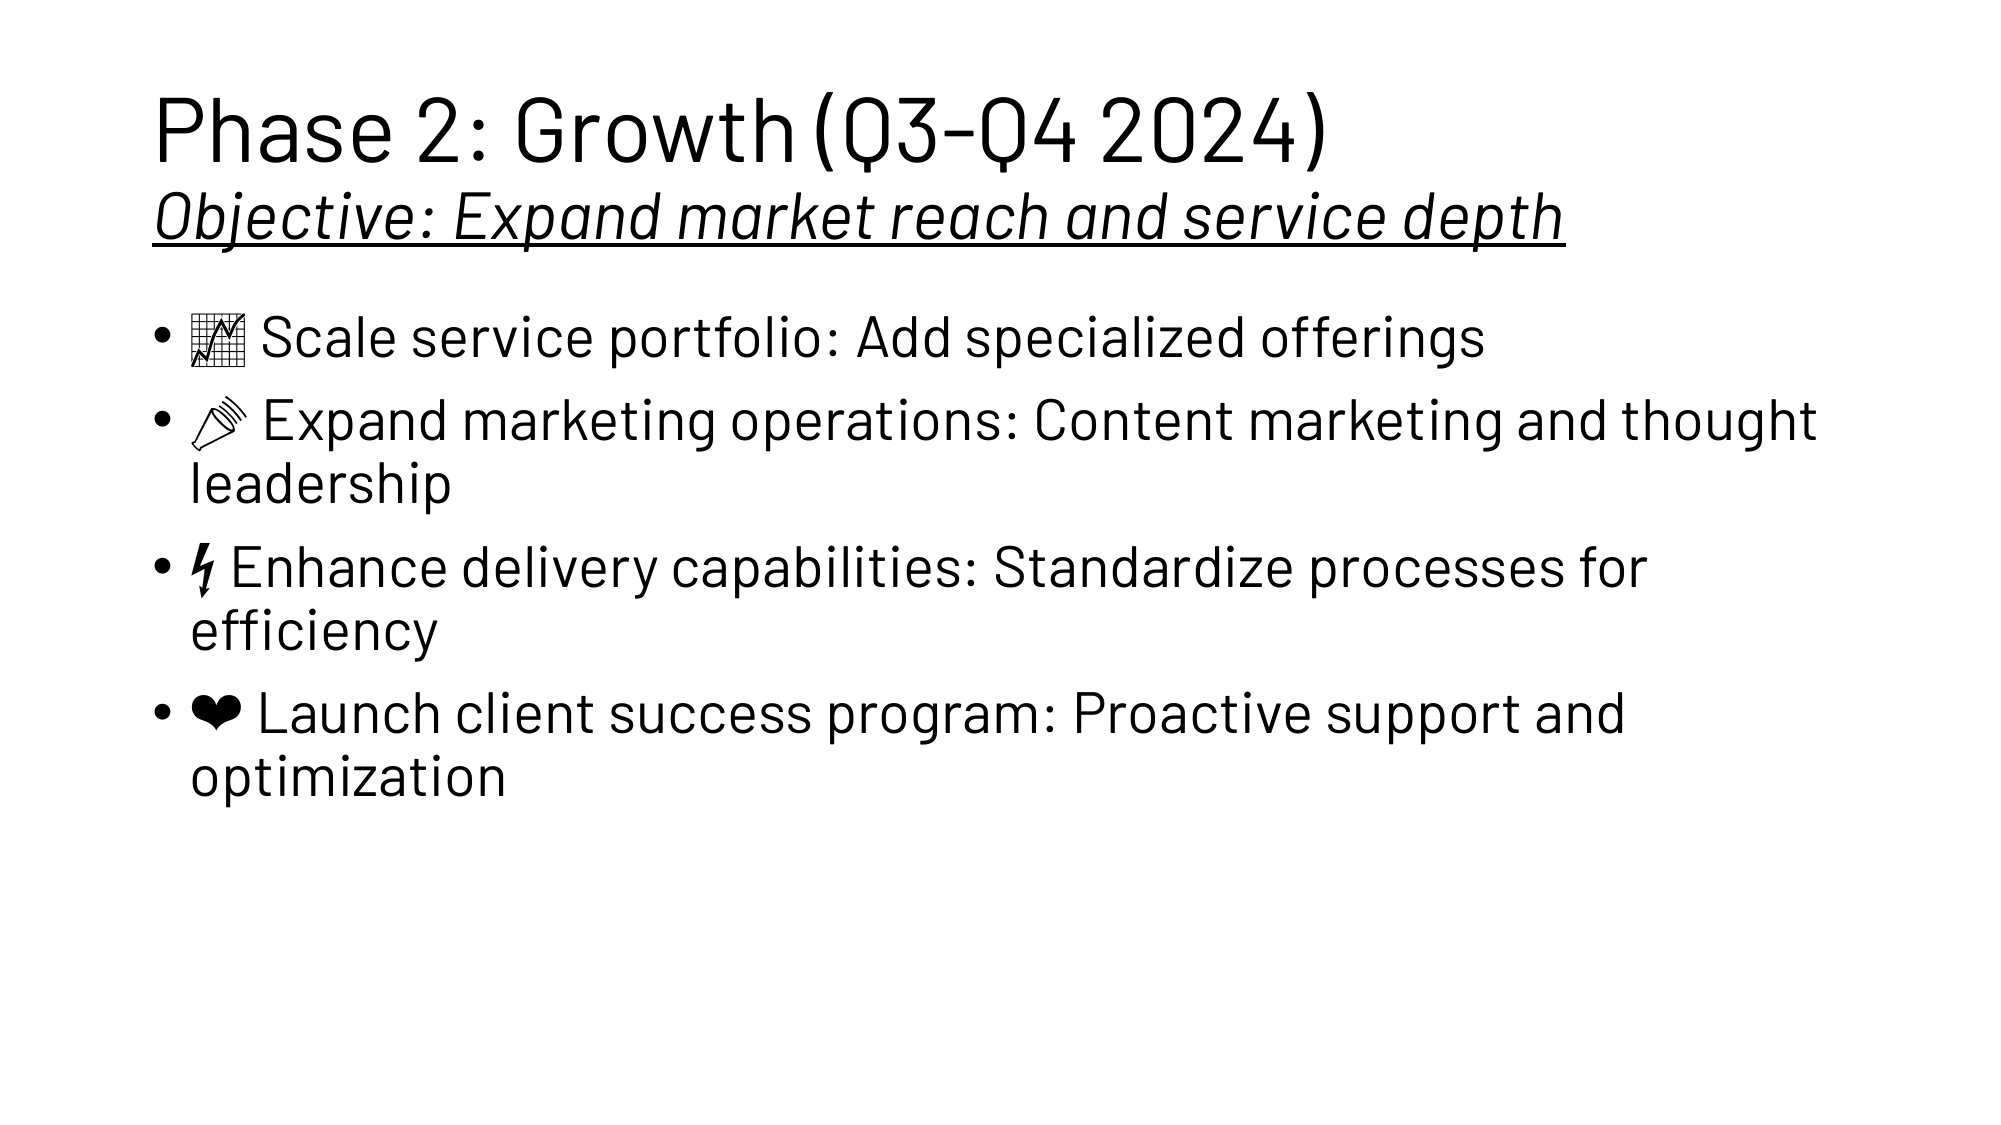

# Phase 2: Growth (Q3-Q4 2024) Objective: Expand market reach and service depth
📈 Scale service portfolio: Add specialized offerings
📣 Expand marketing operations: Content marketing and thought leadership
⚡ Enhance delivery capabilities: Standardize processes for efficiency
❤️ Launch client success program: Proactive support and optimization